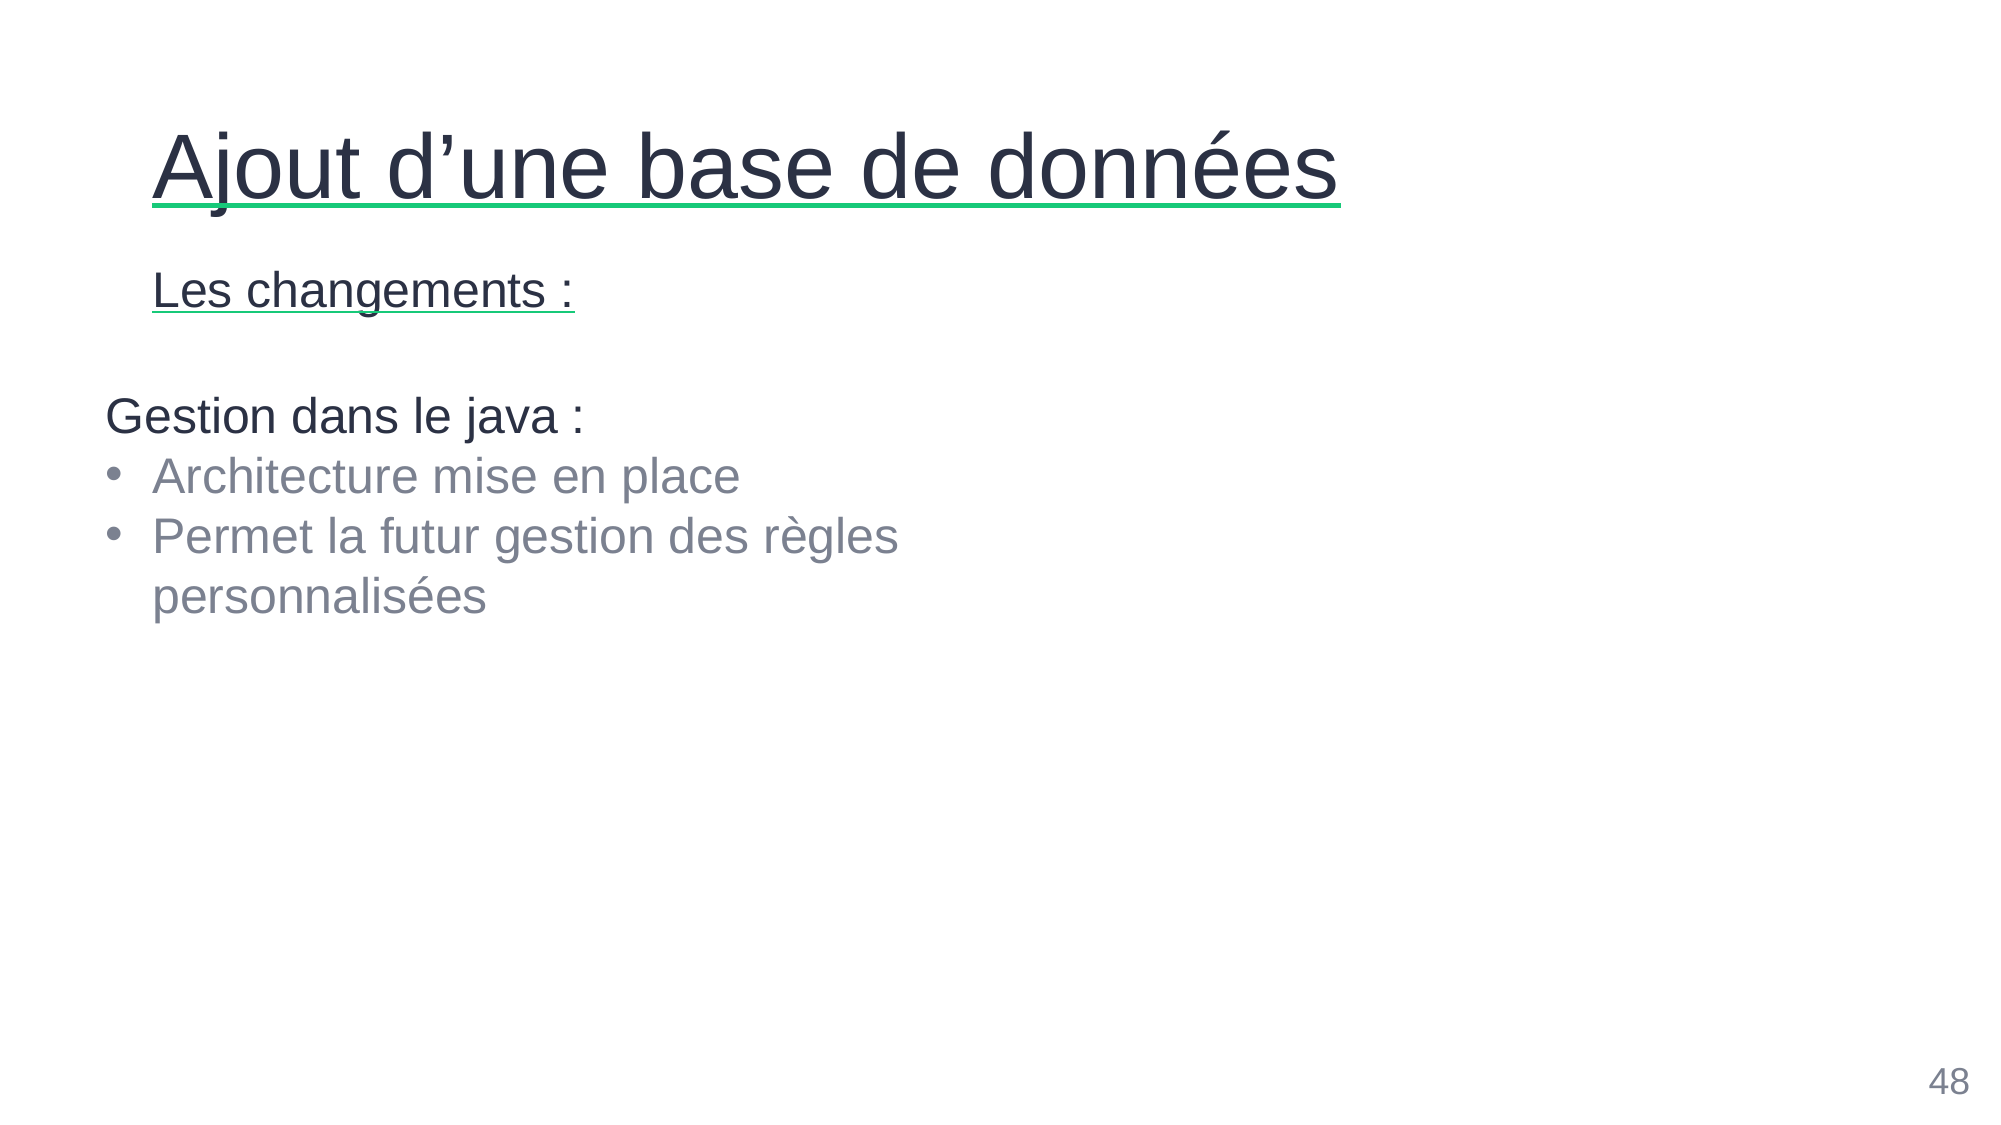

# Ajout d’une base de données
Les changements :
Gestion dans le java :
Architecture mise en place
Permet la futur gestion des règles personnalisées

48